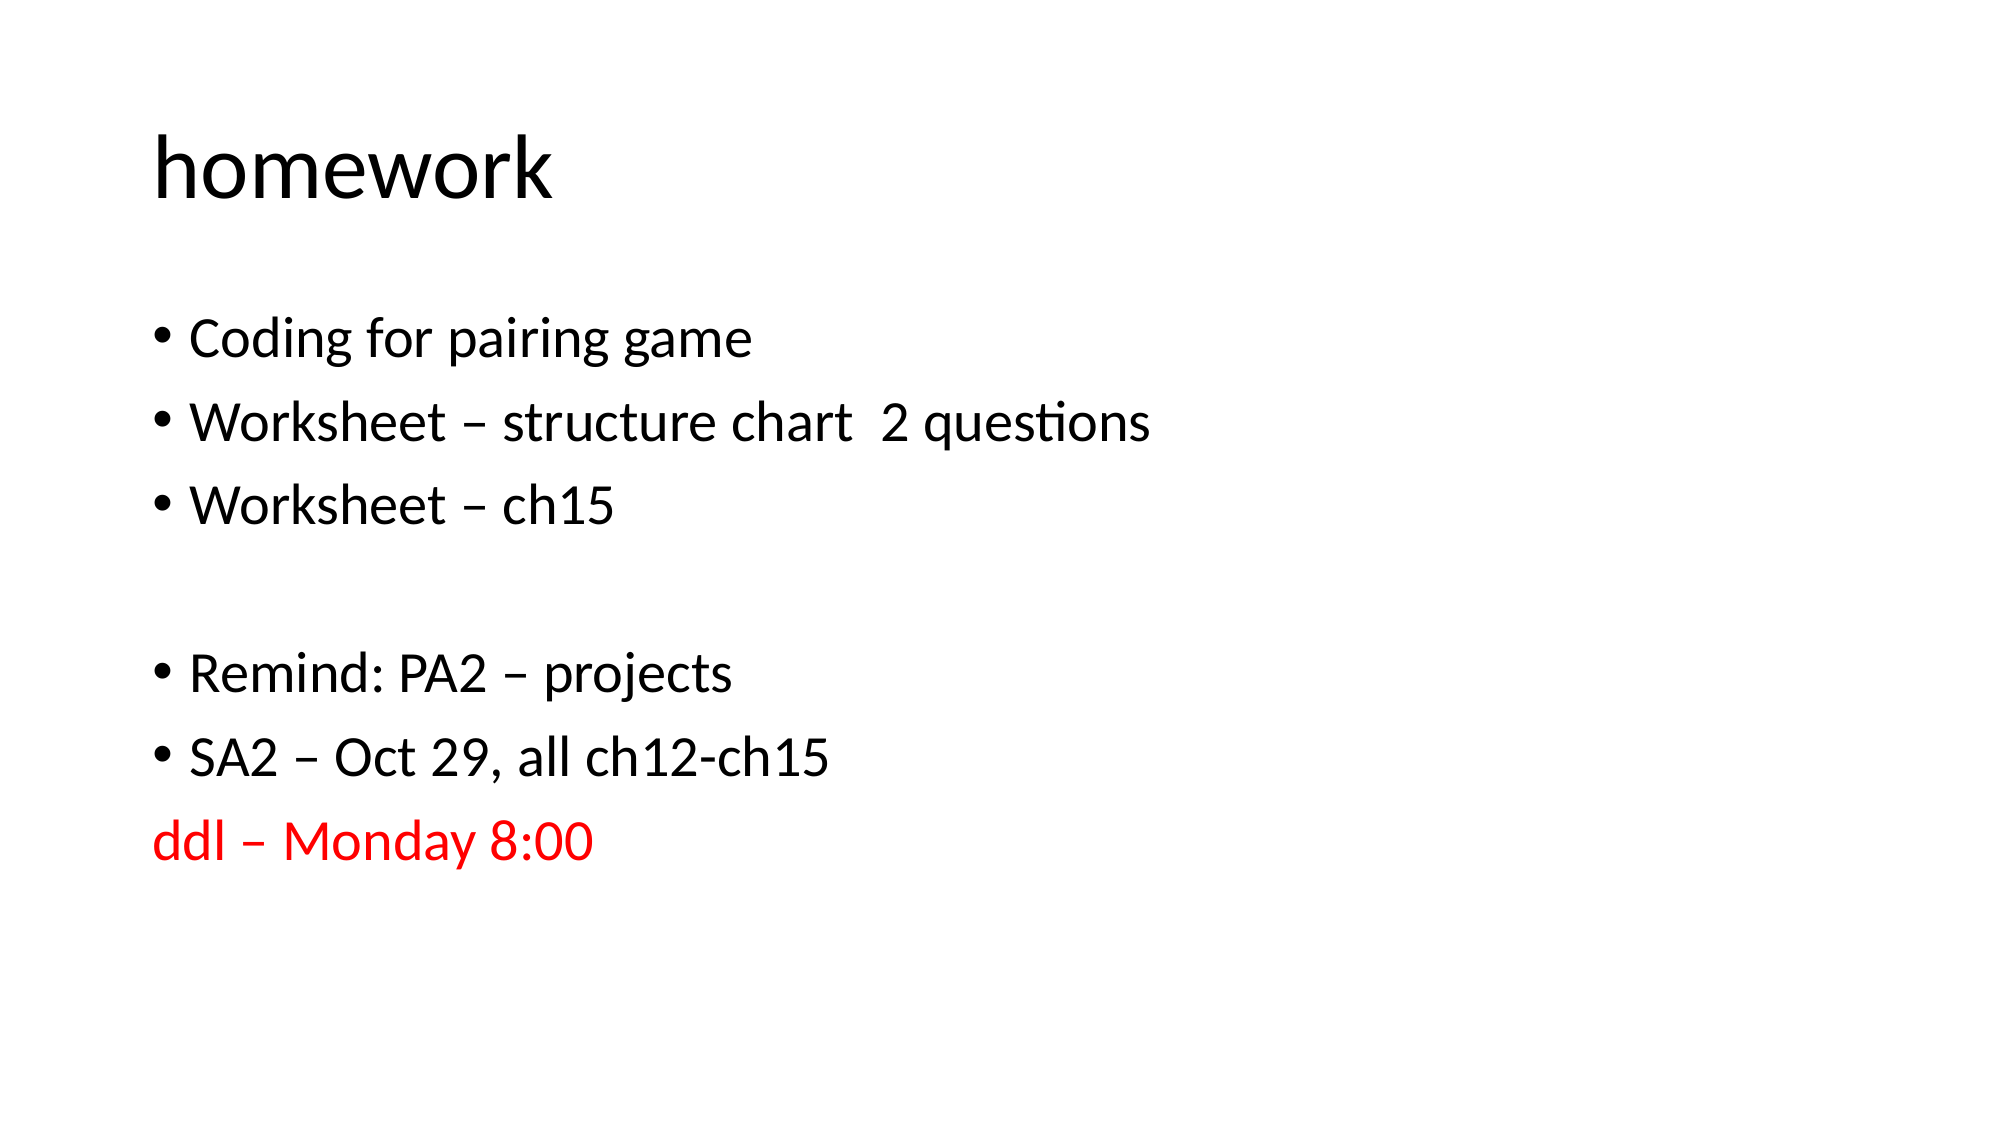

# homework
Coding for pairing game
Worksheet – structure chart  2 questions
Worksheet – ch15

Remind: PA2 – projects
SA2 – Oct 29, all ch12-ch15
ddl – Monday 8:00